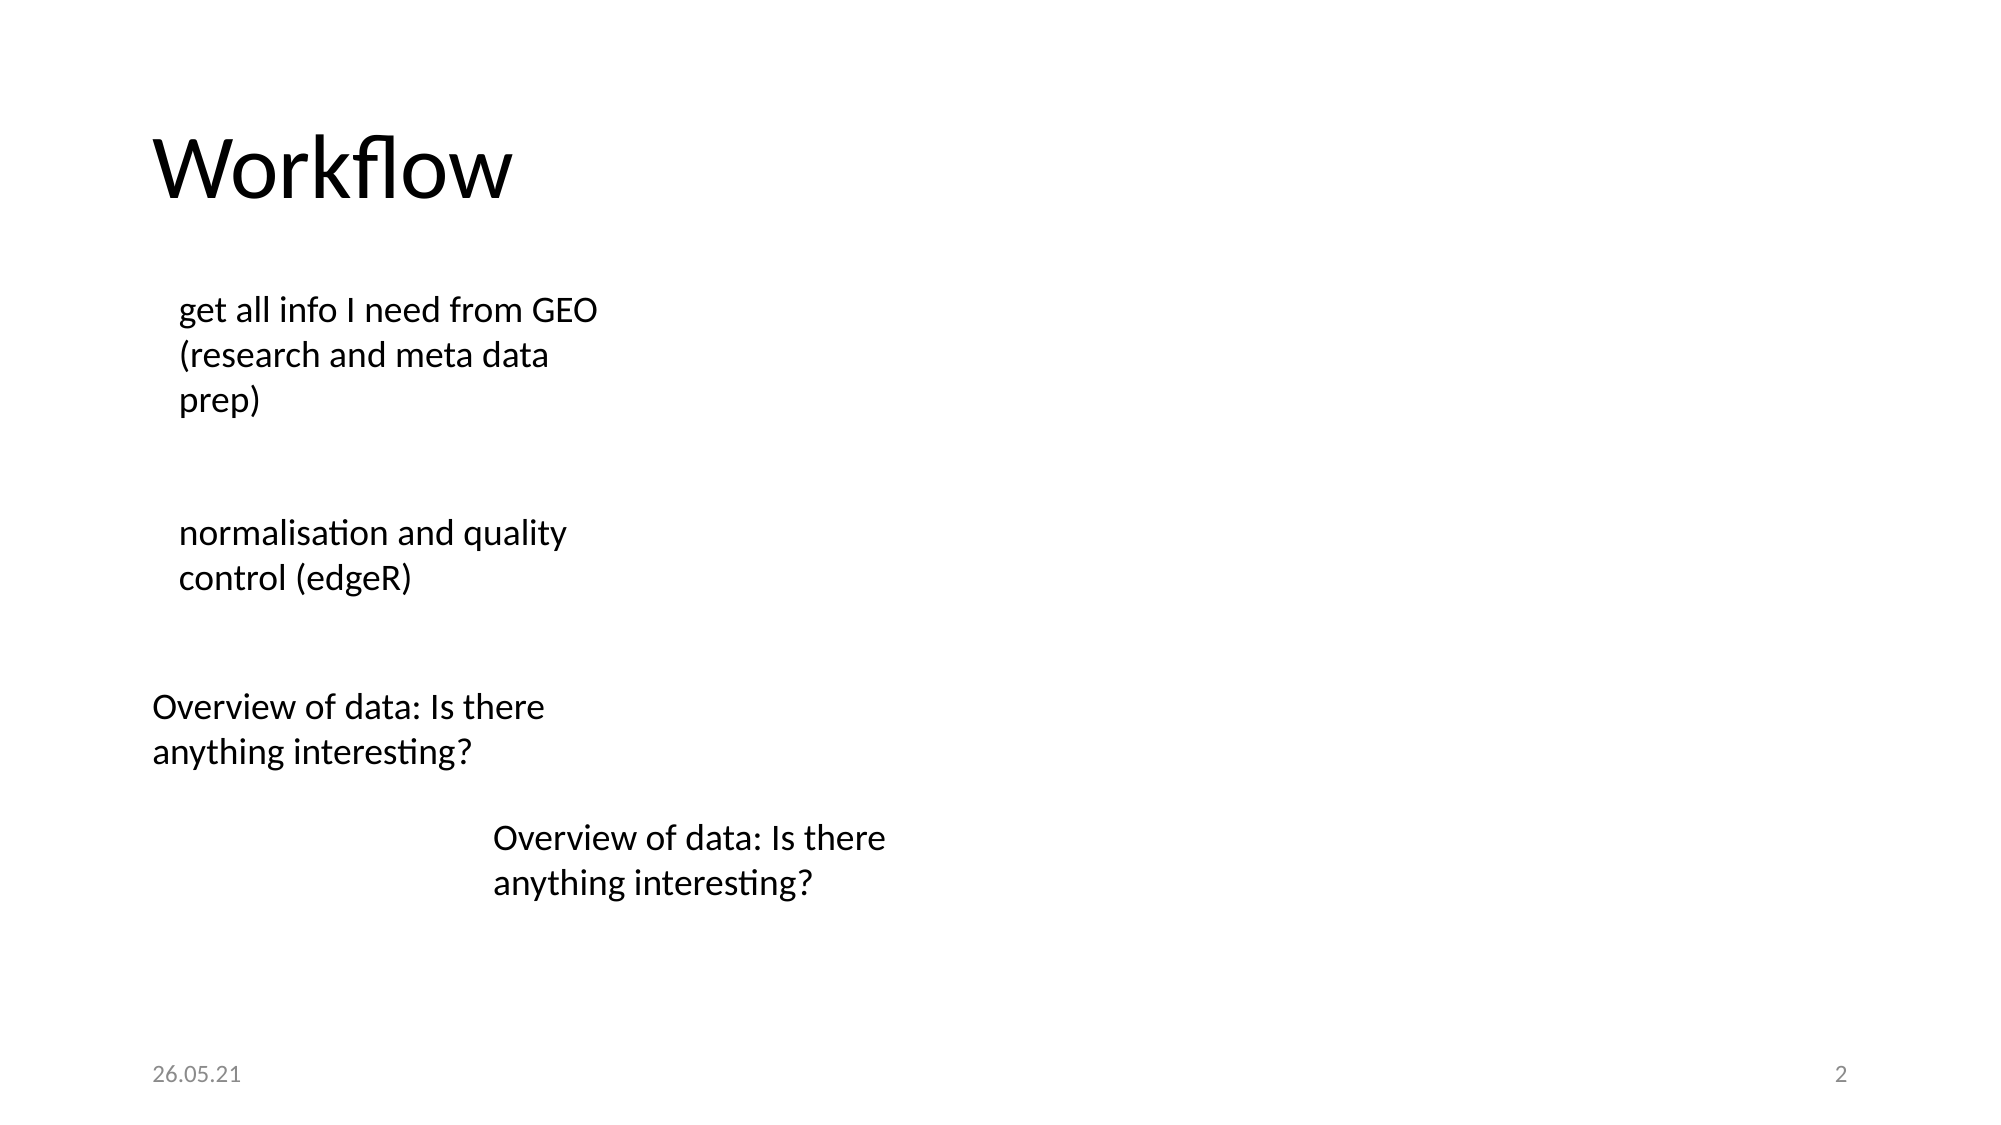

# Workflow
get all info I need from GEO (research and meta data prep)
normalisation and quality control (edgeR)
Overview of data: Is there anything interesting?
Overview of data: Is there anything interesting?
26.05.21
2